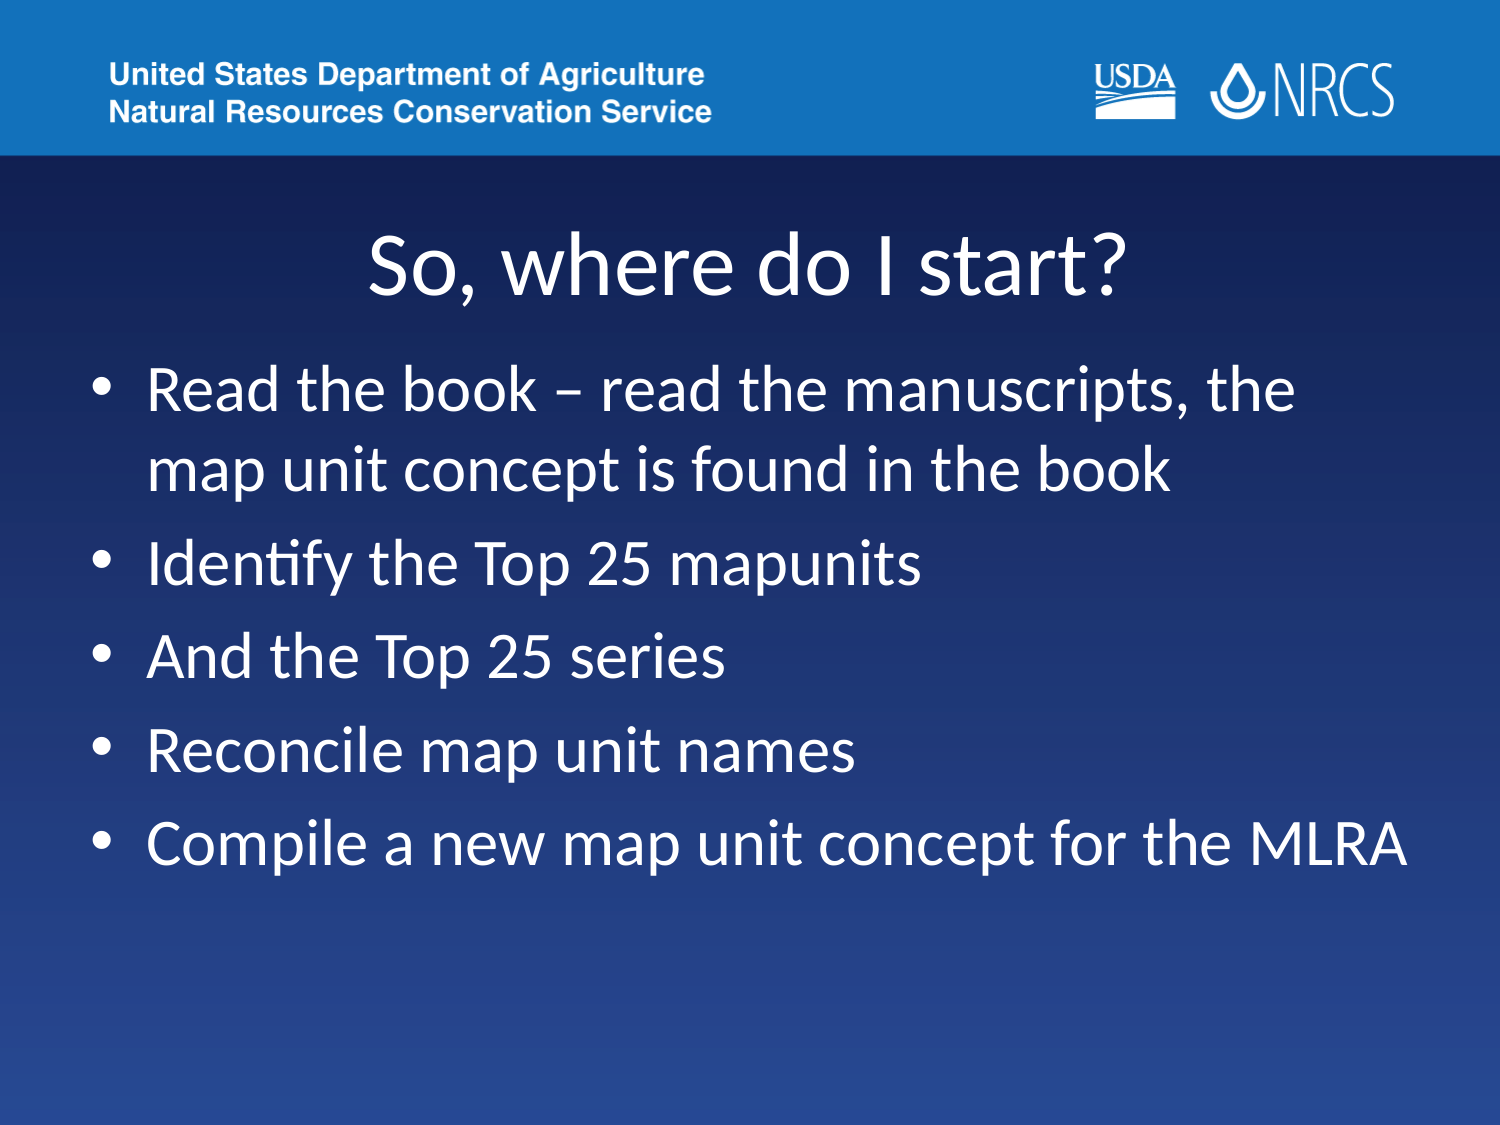

# So, where do I start?
Read the book – read the manuscripts, the map unit concept is found in the book
Identify the Top 25 mapunits
And the Top 25 series
Reconcile map unit names
Compile a new map unit concept for the MLRA